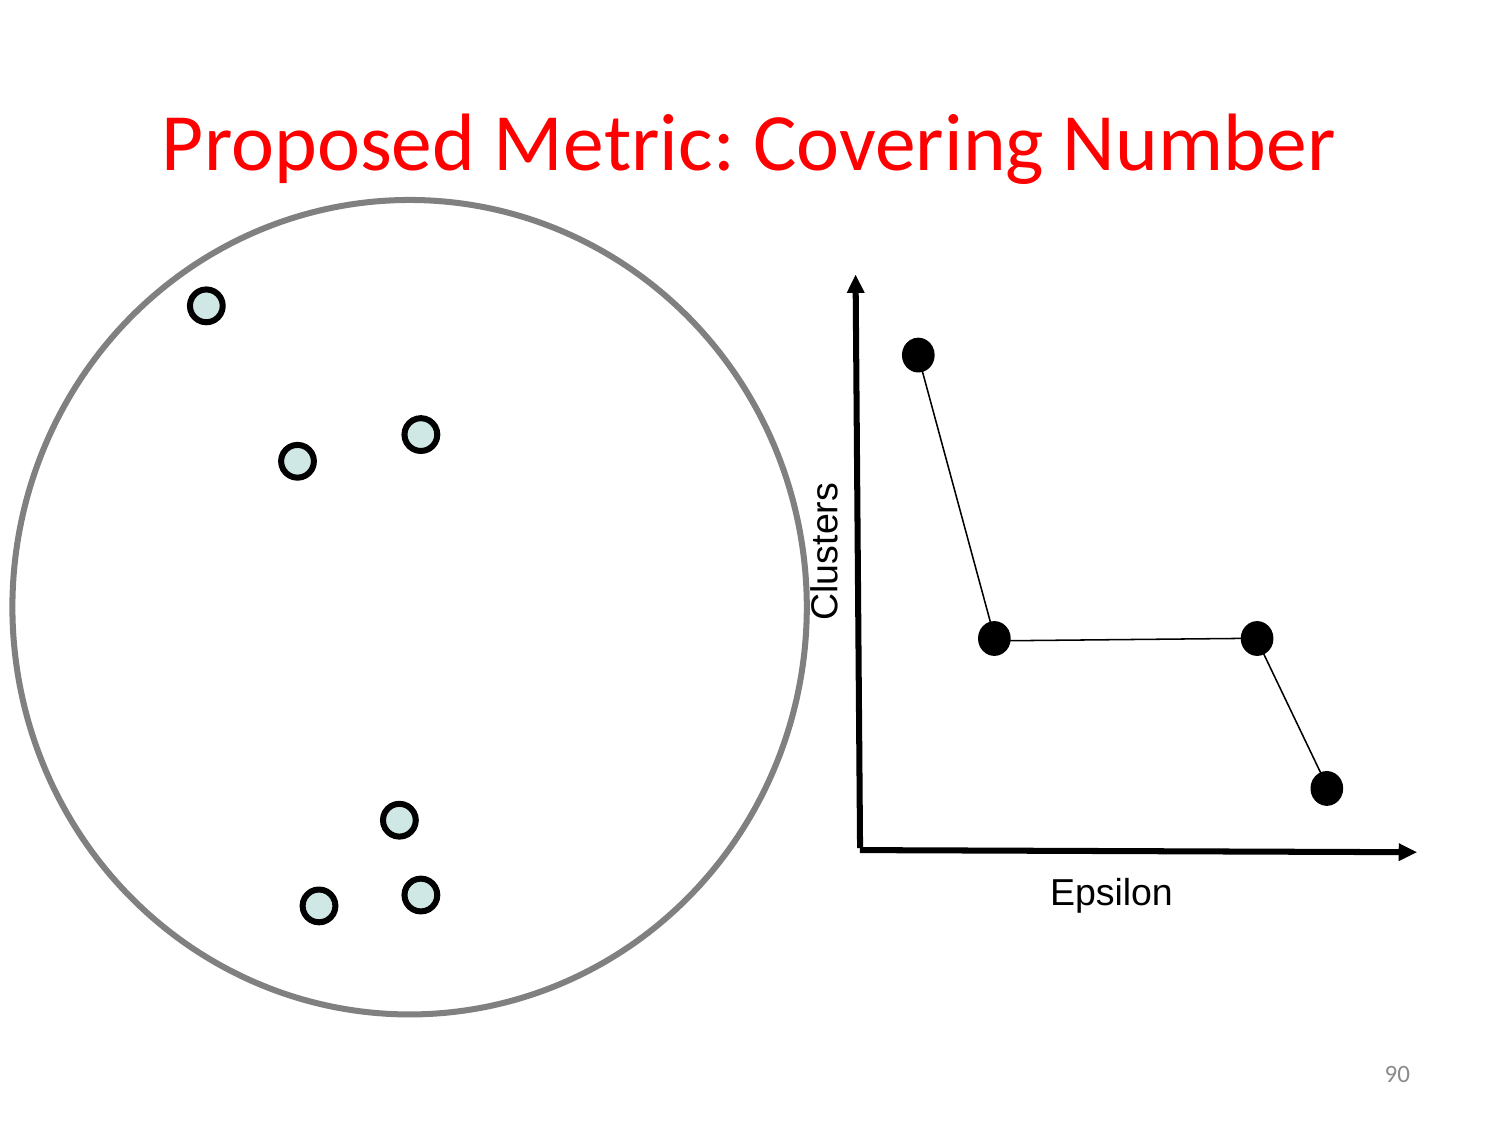

# Proposed Metric: Covering Number

Clusters

Epsilon

90